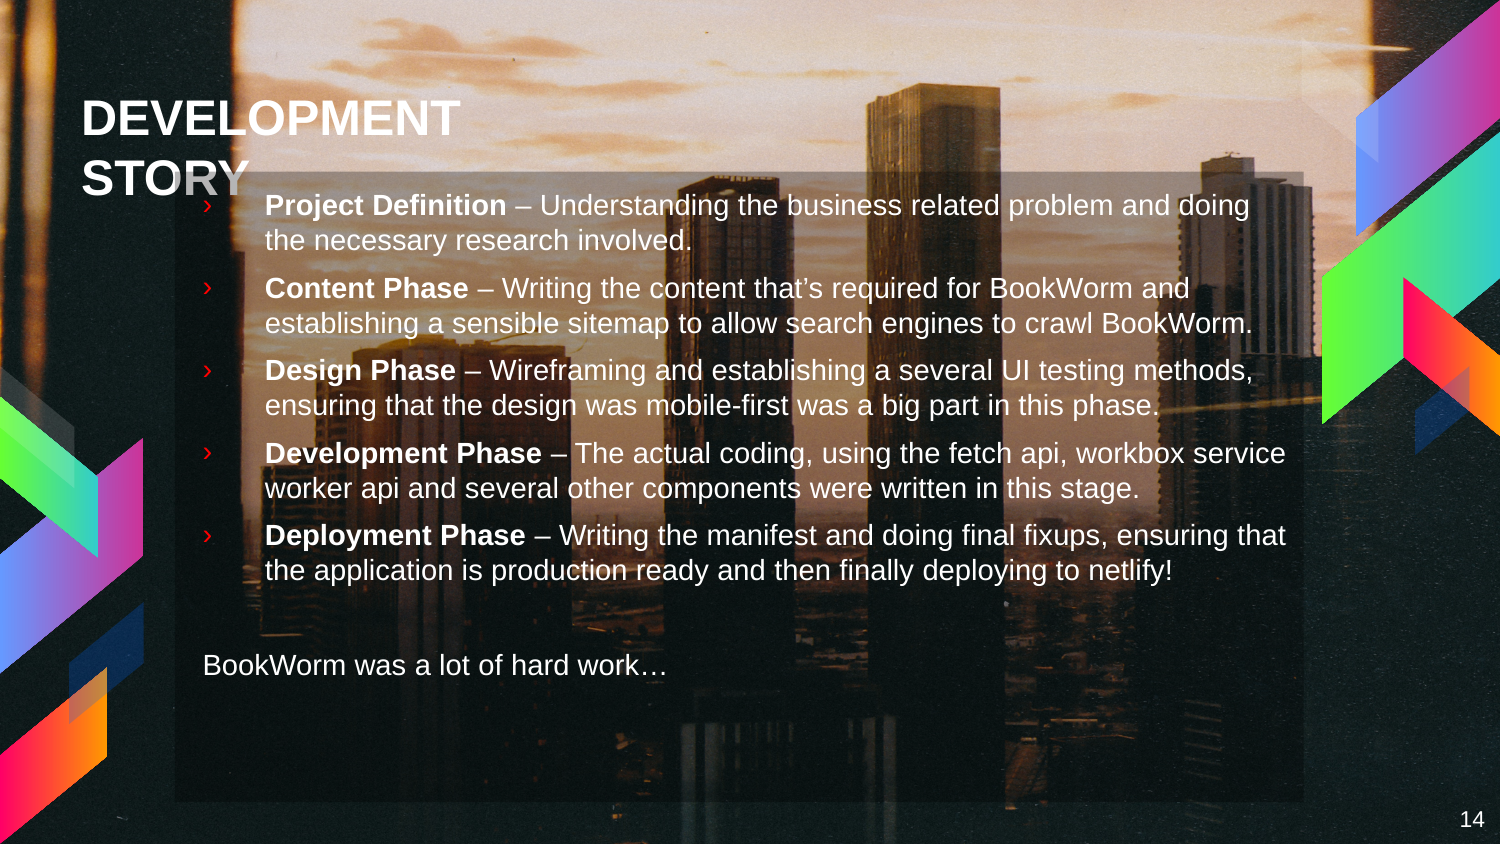

DEVELOPMENT STORY
Project Definition – Understanding the business related problem and doing the necessary research involved.
Content Phase – Writing the content that’s required for BookWorm and establishing a sensible sitemap to allow search engines to crawl BookWorm.
Design Phase – Wireframing and establishing a several UI testing methods, ensuring that the design was mobile-first was a big part in this phase.
Development Phase – The actual coding, using the fetch api, workbox service worker api and several other components were written in this stage.
Deployment Phase – Writing the manifest and doing final fixups, ensuring that the application is production ready and then finally deploying to netlify!

BookWorm was a lot of hard work…

14